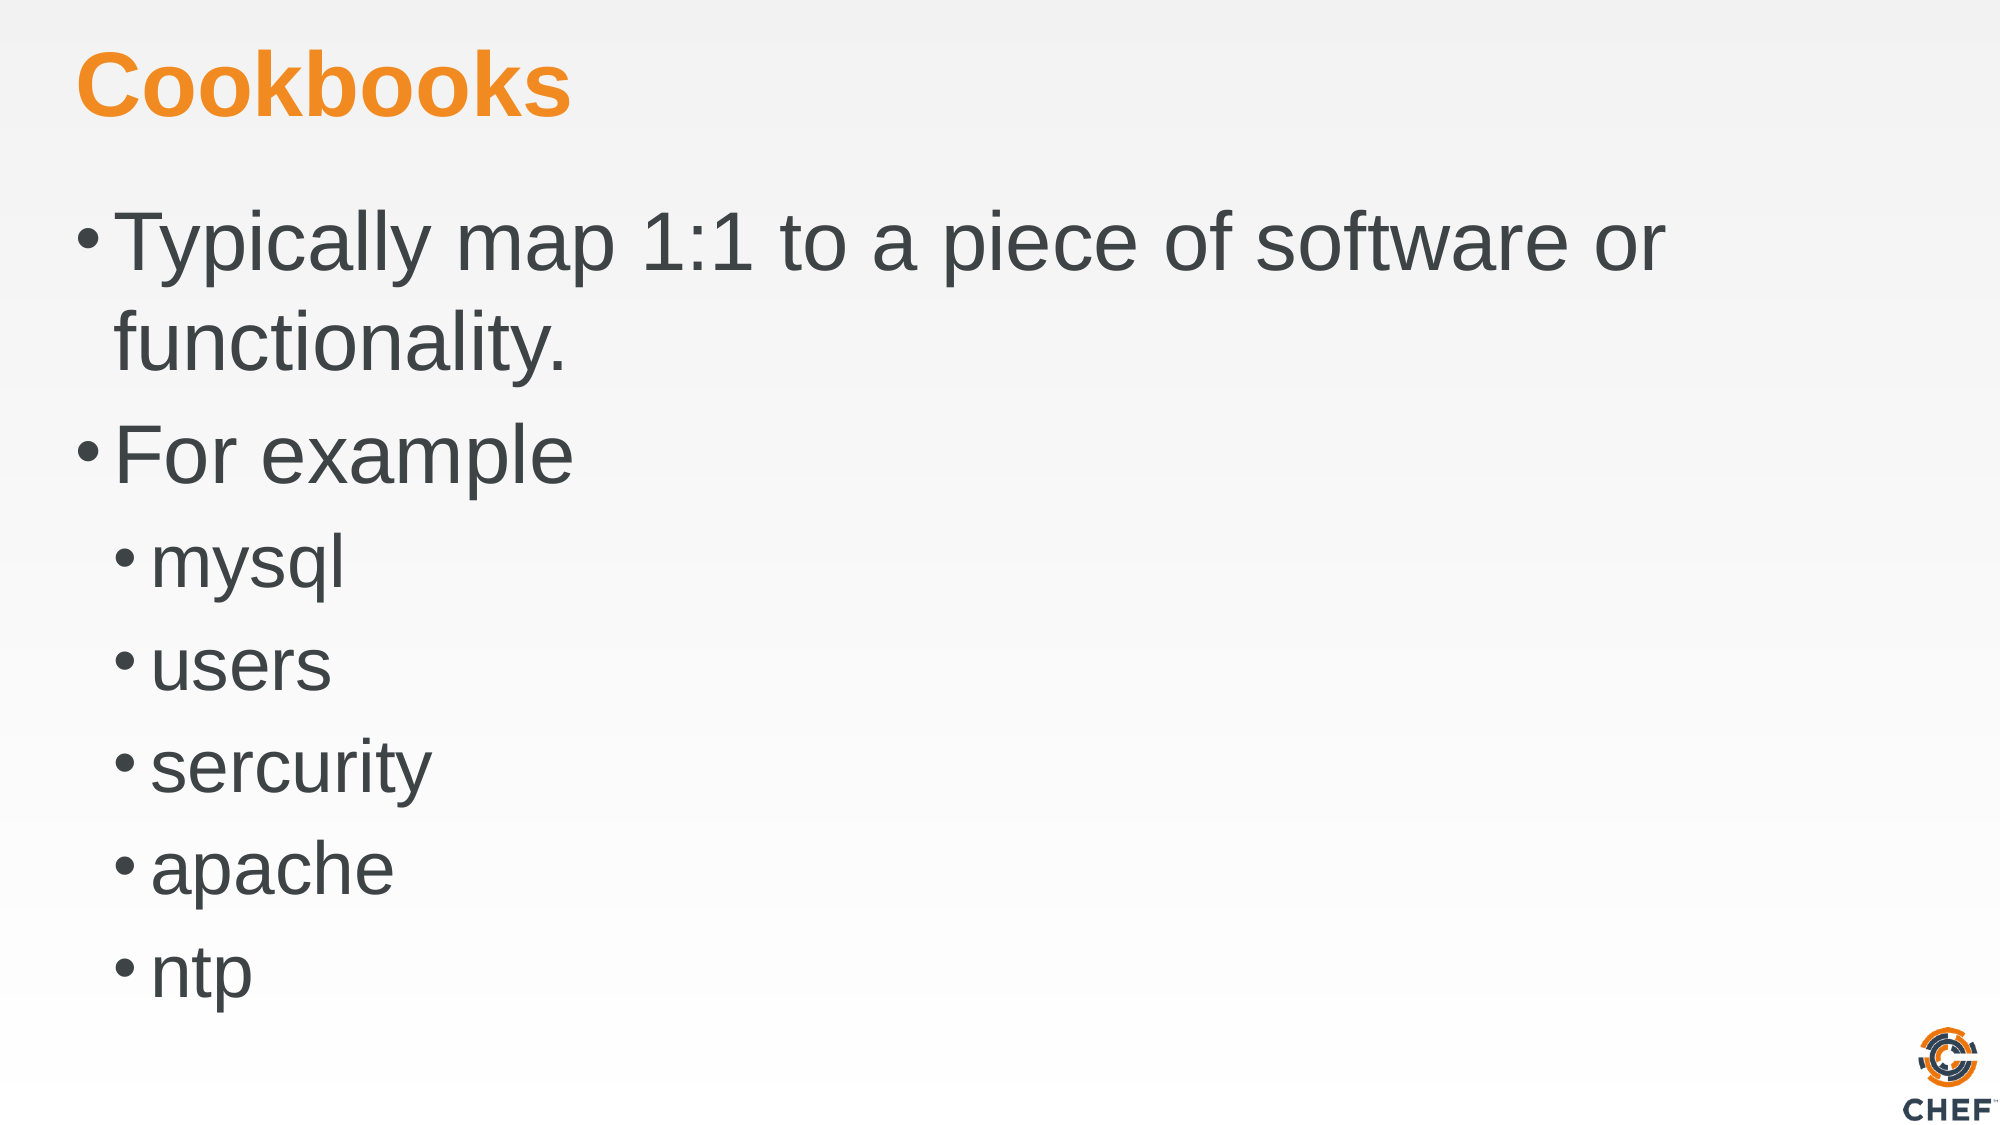

# Cookbooks
Typically map 1:1 to a piece of software or functionality.
For example
mysql
users
sercurity
apache
ntp